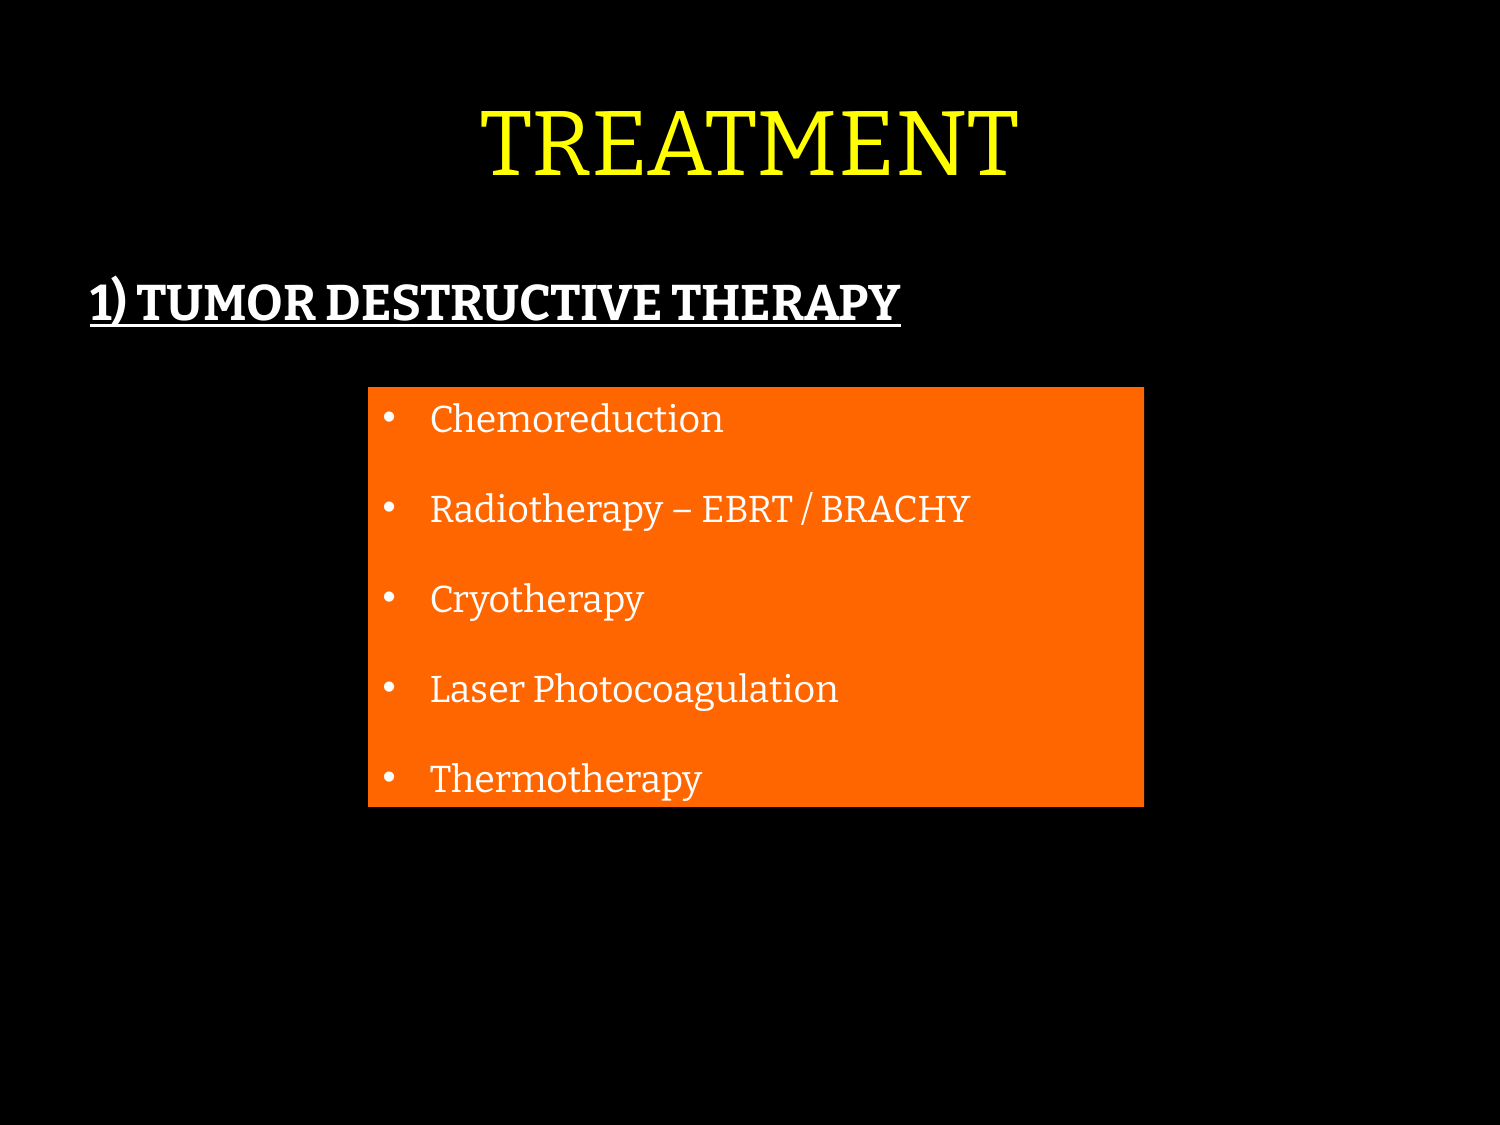

# TREATMENT
1) TUMOR DESTRUCTIVE THERAPY
Chemoreduction

Radiotherapy – EBRT / BRACHY

Cryotherapy

Laser Photocoagulation

Thermotherapy